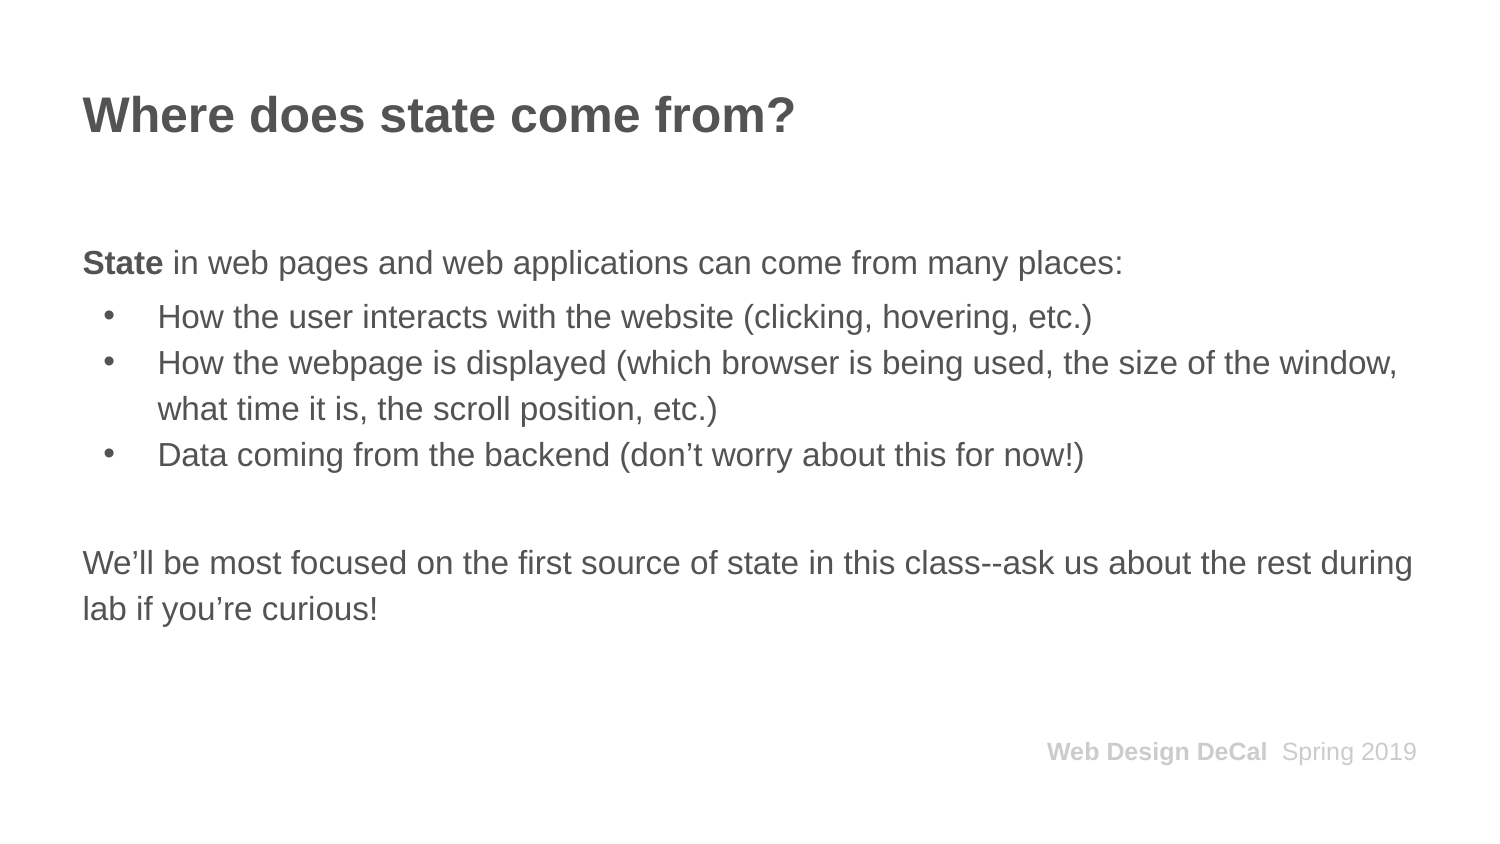

# Where does state come from?
State in web pages and web applications can come from many places:
How the user interacts with the website (clicking, hovering, etc.)
How the webpage is displayed (which browser is being used, the size of the window, what time it is, the scroll position, etc.)
Data coming from the backend (don’t worry about this for now!)

We’ll be most focused on the first source of state in this class--ask us about the rest during lab if you’re curious!